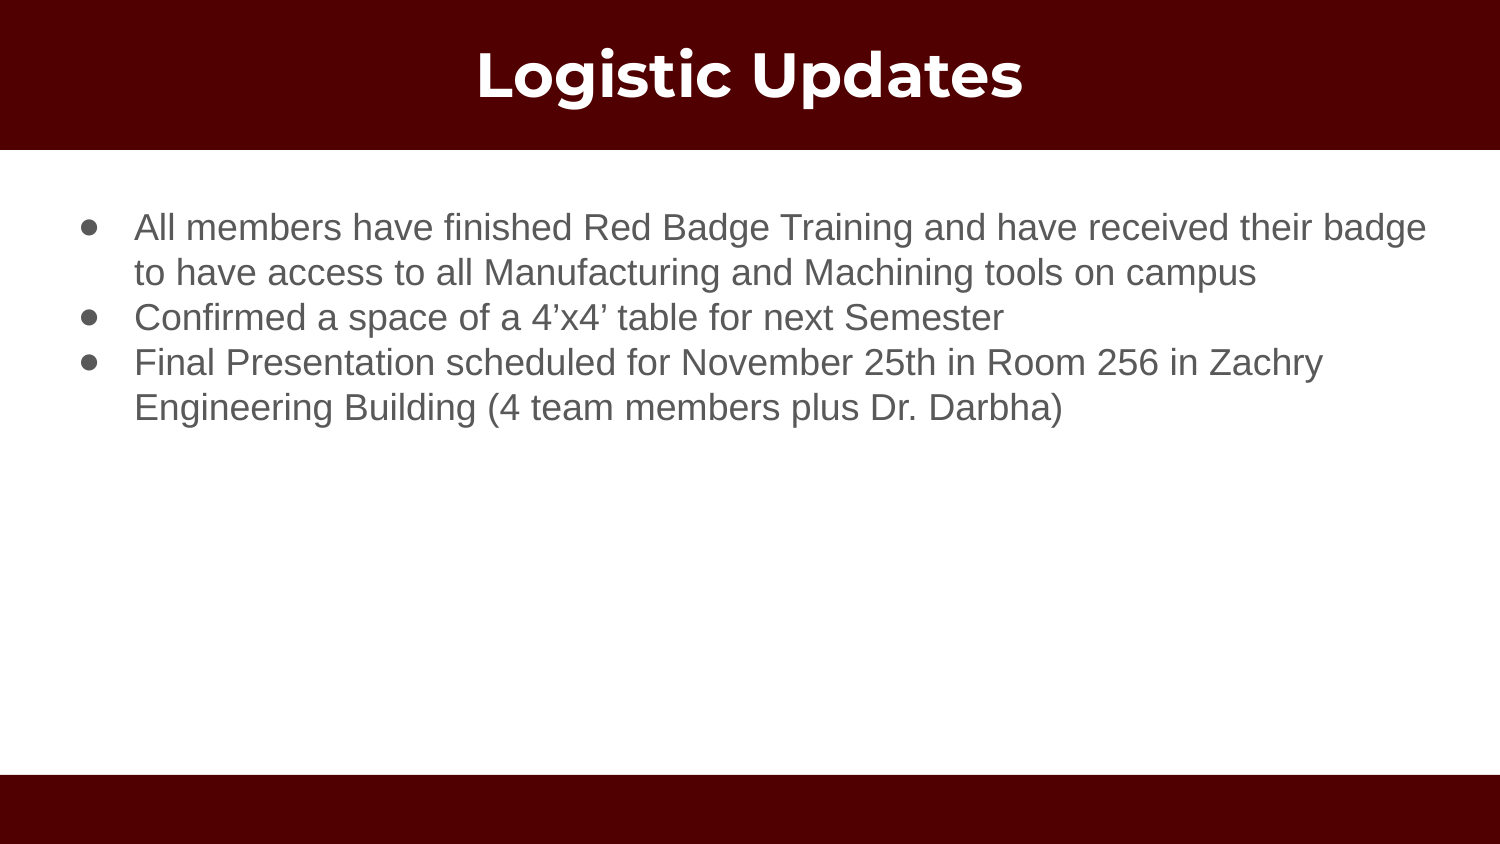

# Logistic Updates
All members have finished Red Badge Training and have received their badge to have access to all Manufacturing and Machining tools on campus
Confirmed a space of a 4’x4’ table for next Semester
Final Presentation scheduled for November 25th in Room 256 in Zachry Engineering Building (4 team members plus Dr. Darbha)